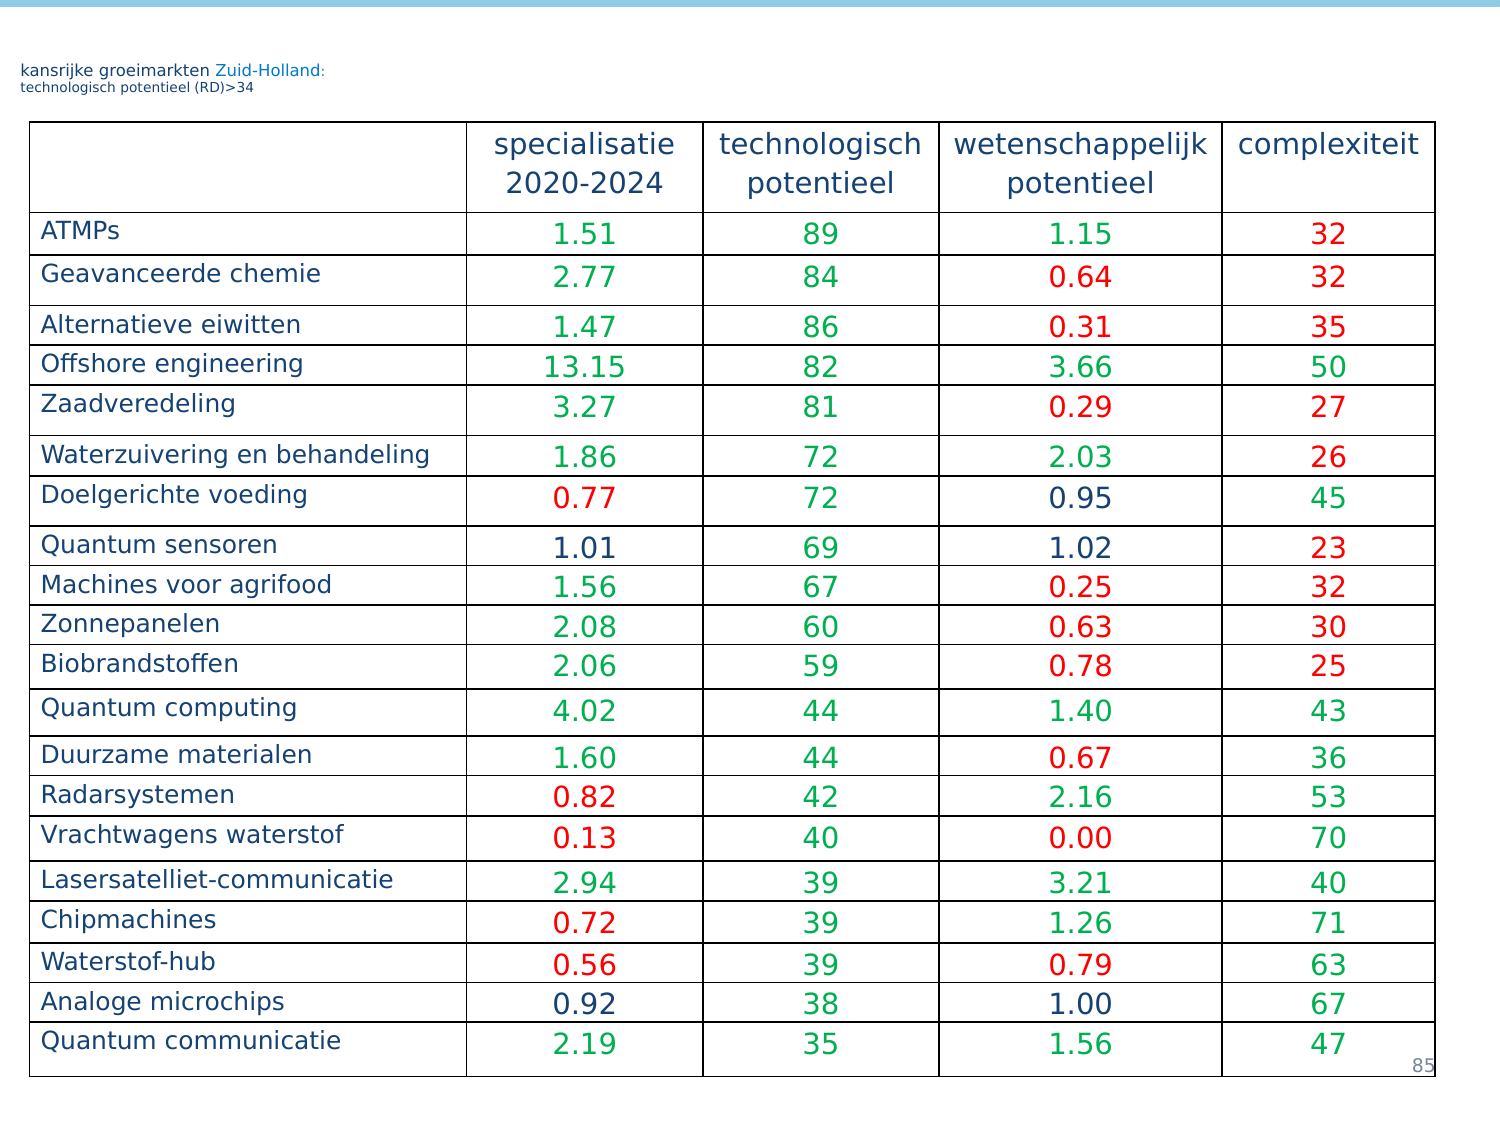

# kansrijke groeimarkten Zuid-Holland: technologisch potentieel (RD)>34
|  | specialisatie 2020-2024 | technologisch potentieel | wetenschappelijk potentieel | complexiteit |
| --- | --- | --- | --- | --- |
| ATMPs | 1.51 | 89 | 1.15 | 32 |
| Geavanceerde chemie | 2.77 | 84 | 0.64 | 32 |
| Alternatieve eiwitten | 1.47 | 86 | 0.31 | 35 |
| Offshore engineering | 13.15 | 82 | 3.66 | 50 |
| Zaadveredeling | 3.27 | 81 | 0.29 | 27 |
| Waterzuivering en behandeling | 1.86 | 72 | 2.03 | 26 |
| Doelgerichte voeding | 0.77 | 72 | 0.95 | 45 |
| Quantum sensoren | 1.01 | 69 | 1.02 | 23 |
| Machines voor agrifood | 1.56 | 67 | 0.25 | 32 |
| Zonnepanelen | 2.08 | 60 | 0.63 | 30 |
| Biobrandstoffen | 2.06 | 59 | 0.78 | 25 |
| Quantum computing | 4.02 | 44 | 1.40 | 43 |
| Duurzame materialen | 1.60 | 44 | 0.67 | 36 |
| Radarsystemen | 0.82 | 42 | 2.16 | 53 |
| Vrachtwagens waterstof | 0.13 | 40 | 0.00 | 70 |
| Lasersatelliet-communicatie | 2.94 | 39 | 3.21 | 40 |
| Chipmachines | 0.72 | 39 | 1.26 | 71 |
| Waterstof-hub | 0.56 | 39 | 0.79 | 63 |
| Analoge microchips | 0.92 | 38 | 1.00 | 67 |
| Quantum communicatie | 2.19 | 35 | 1.56 | 47 |
85